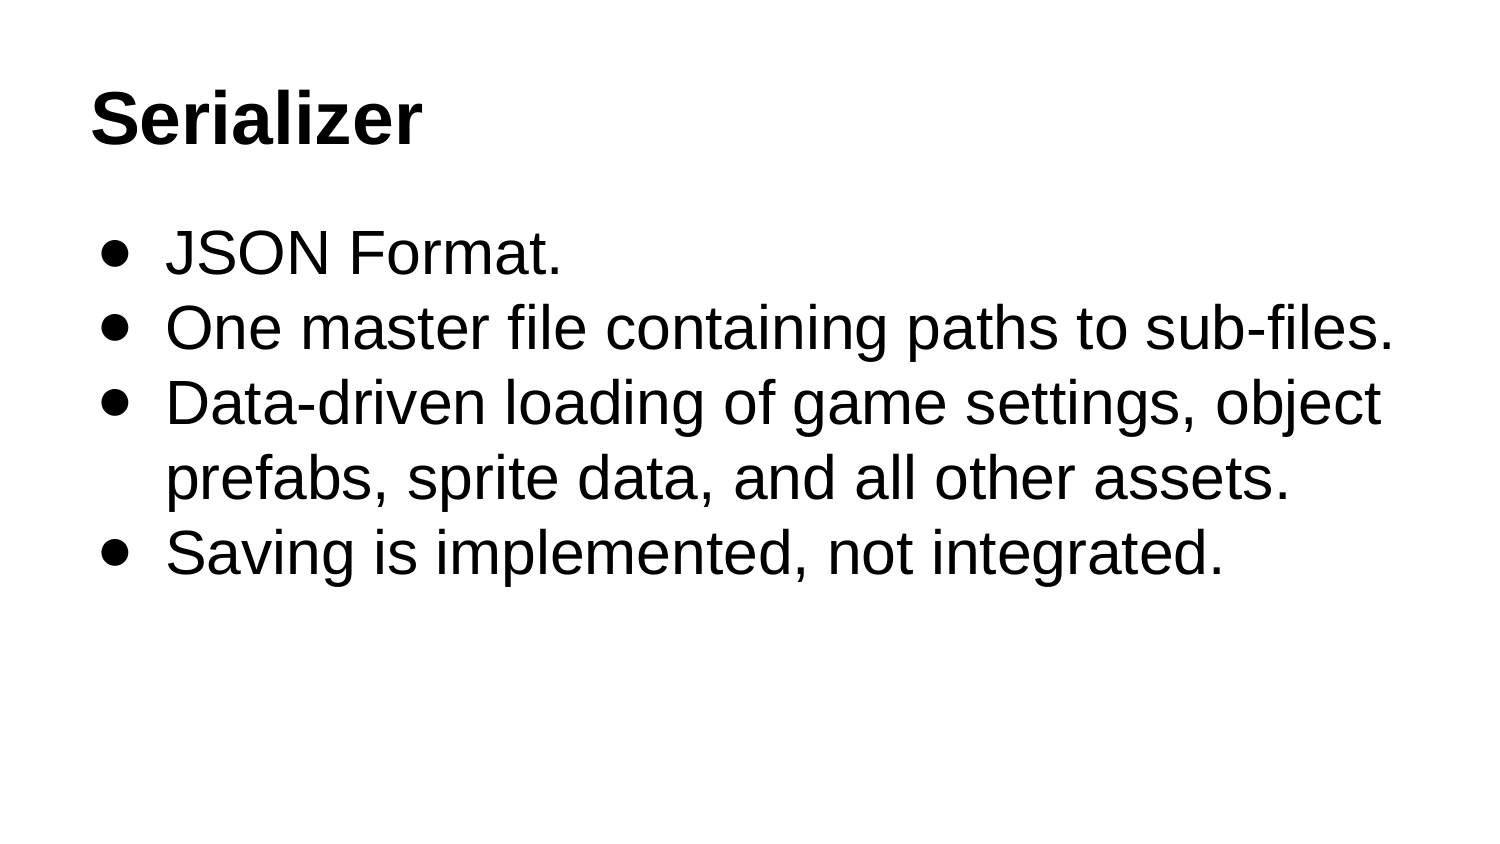

# Serializer
JSON Format.
One master file containing paths to sub-files.
Data-driven loading of game settings, object prefabs, sprite data, and all other assets.
Saving is implemented, not integrated.